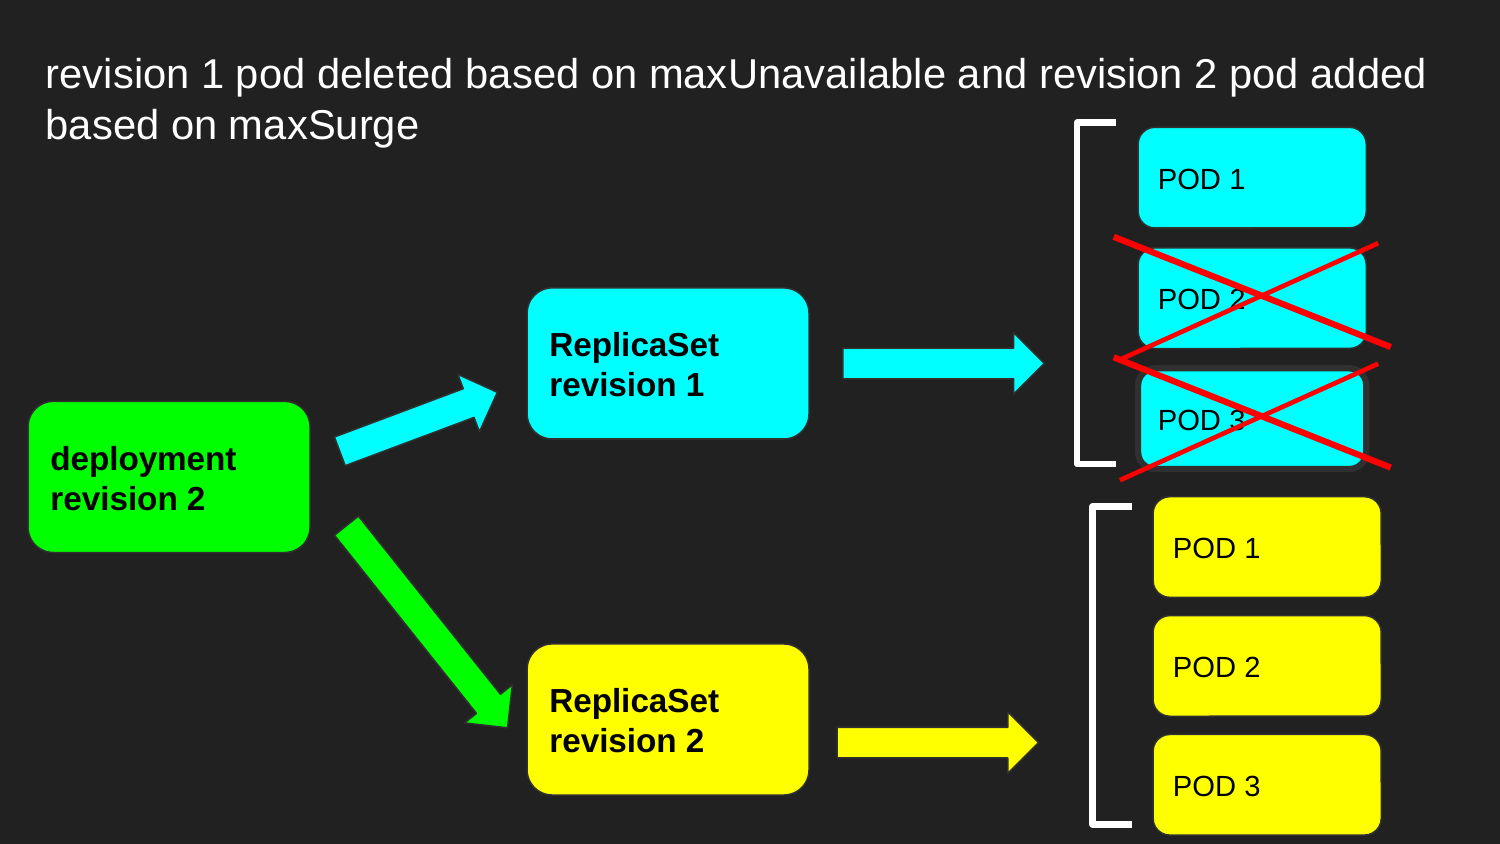

revision 1 pod deleted based on maxUnavailable and revision 2 pod added based on maxSurge

POD 1
POD 2
ReplicaSet
revision 1

POD 3

deployment revision 2
POD 1

POD 2
ReplicaSet
revision 2

POD 3